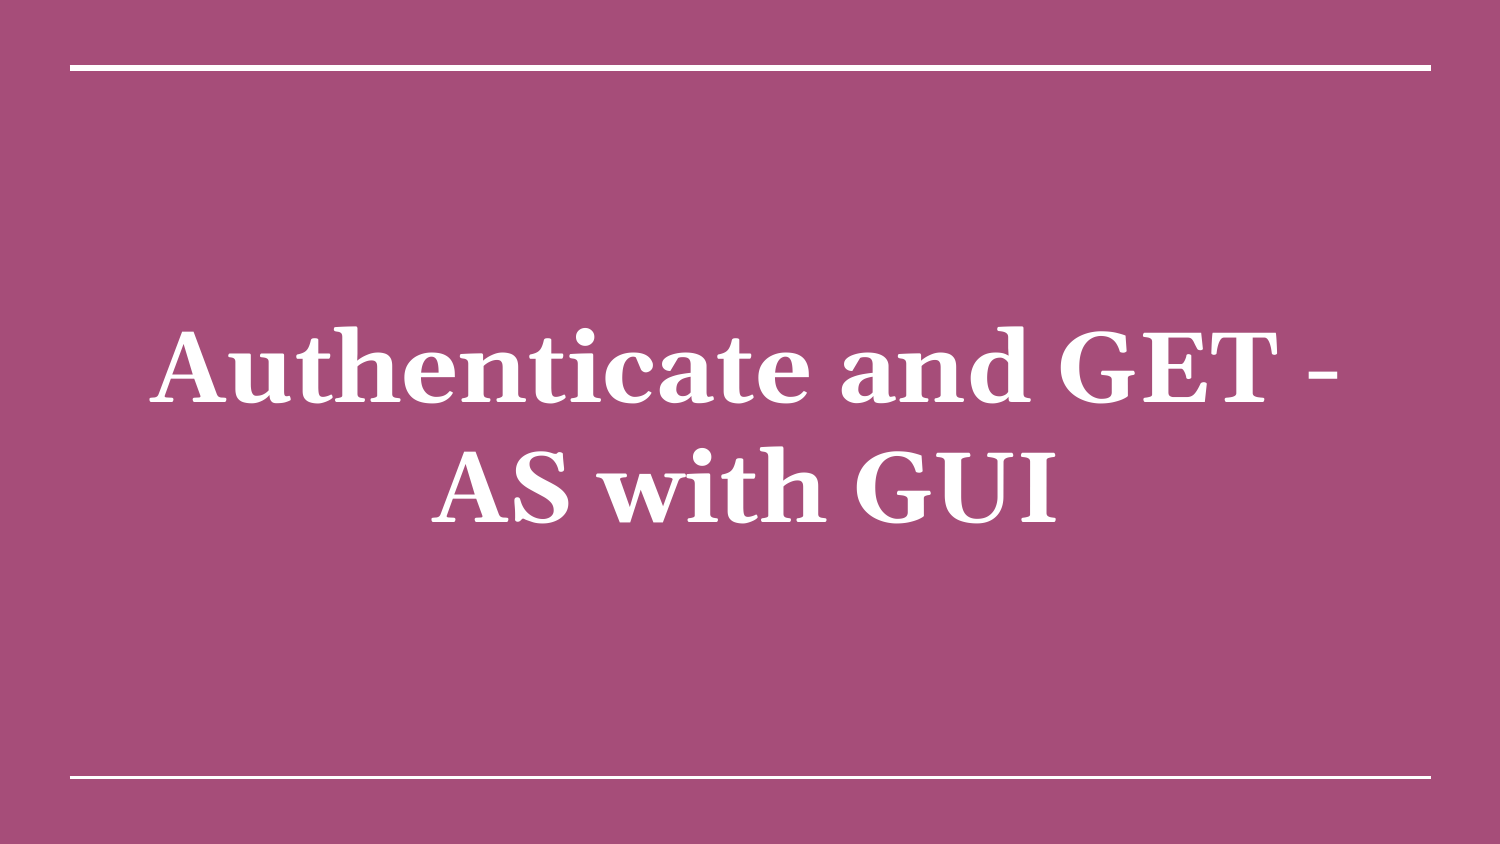

# Authenticate and GET - AS with GUI